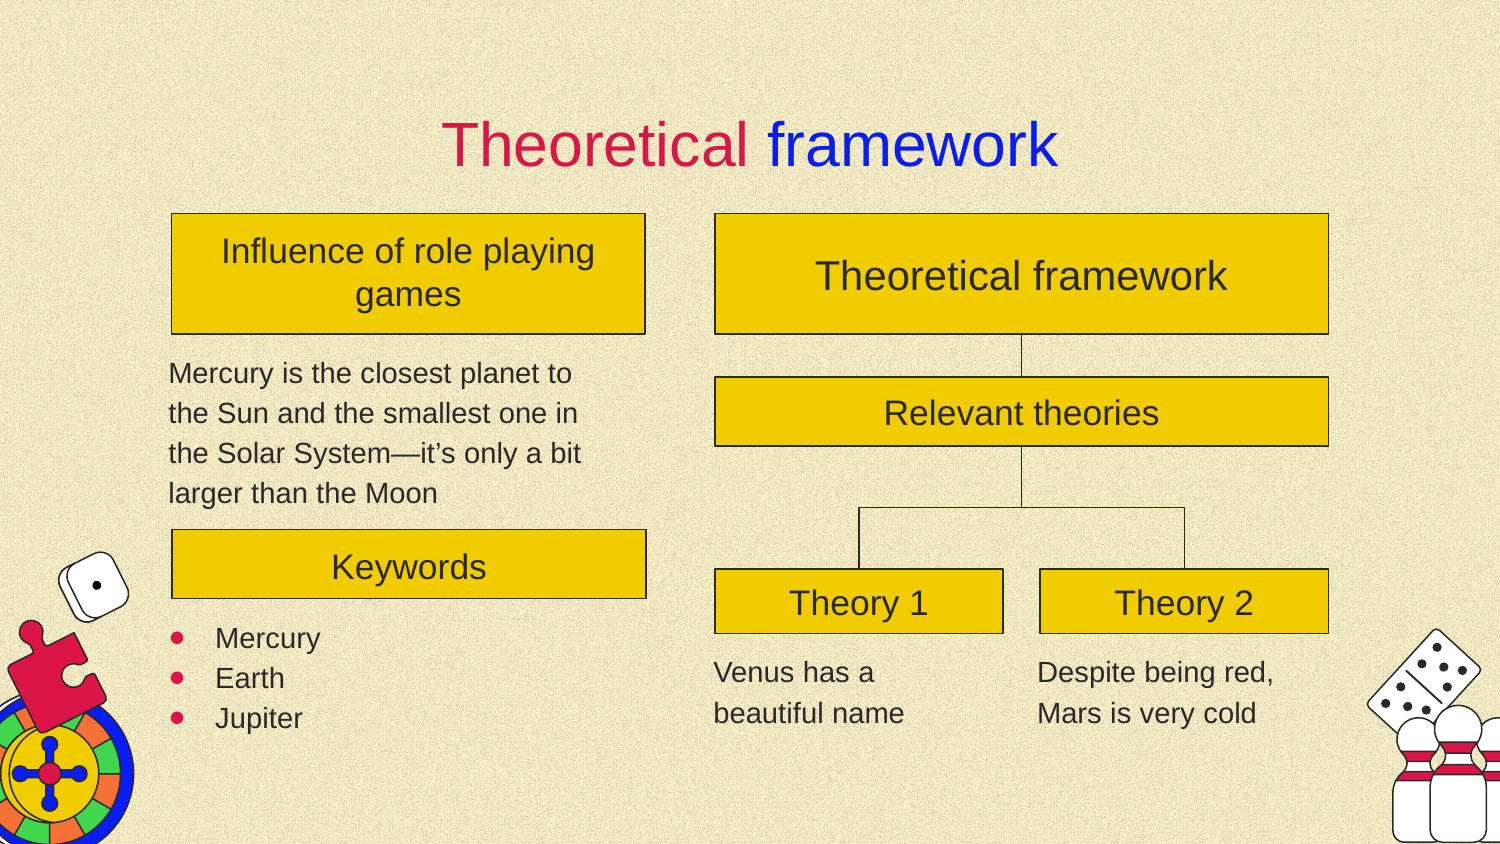

# Theoretical framework
Influence of role playing games
Theoretical framework
Mercury is the closest planet to the Sun and the smallest one in the Solar System—it’s only a bit larger than the Moon
Relevant theories
Keywords
Theory 1
Theory 2
Mercury
Earth
Jupiter
Venus has a beautiful name
Despite being red, Mars is very cold